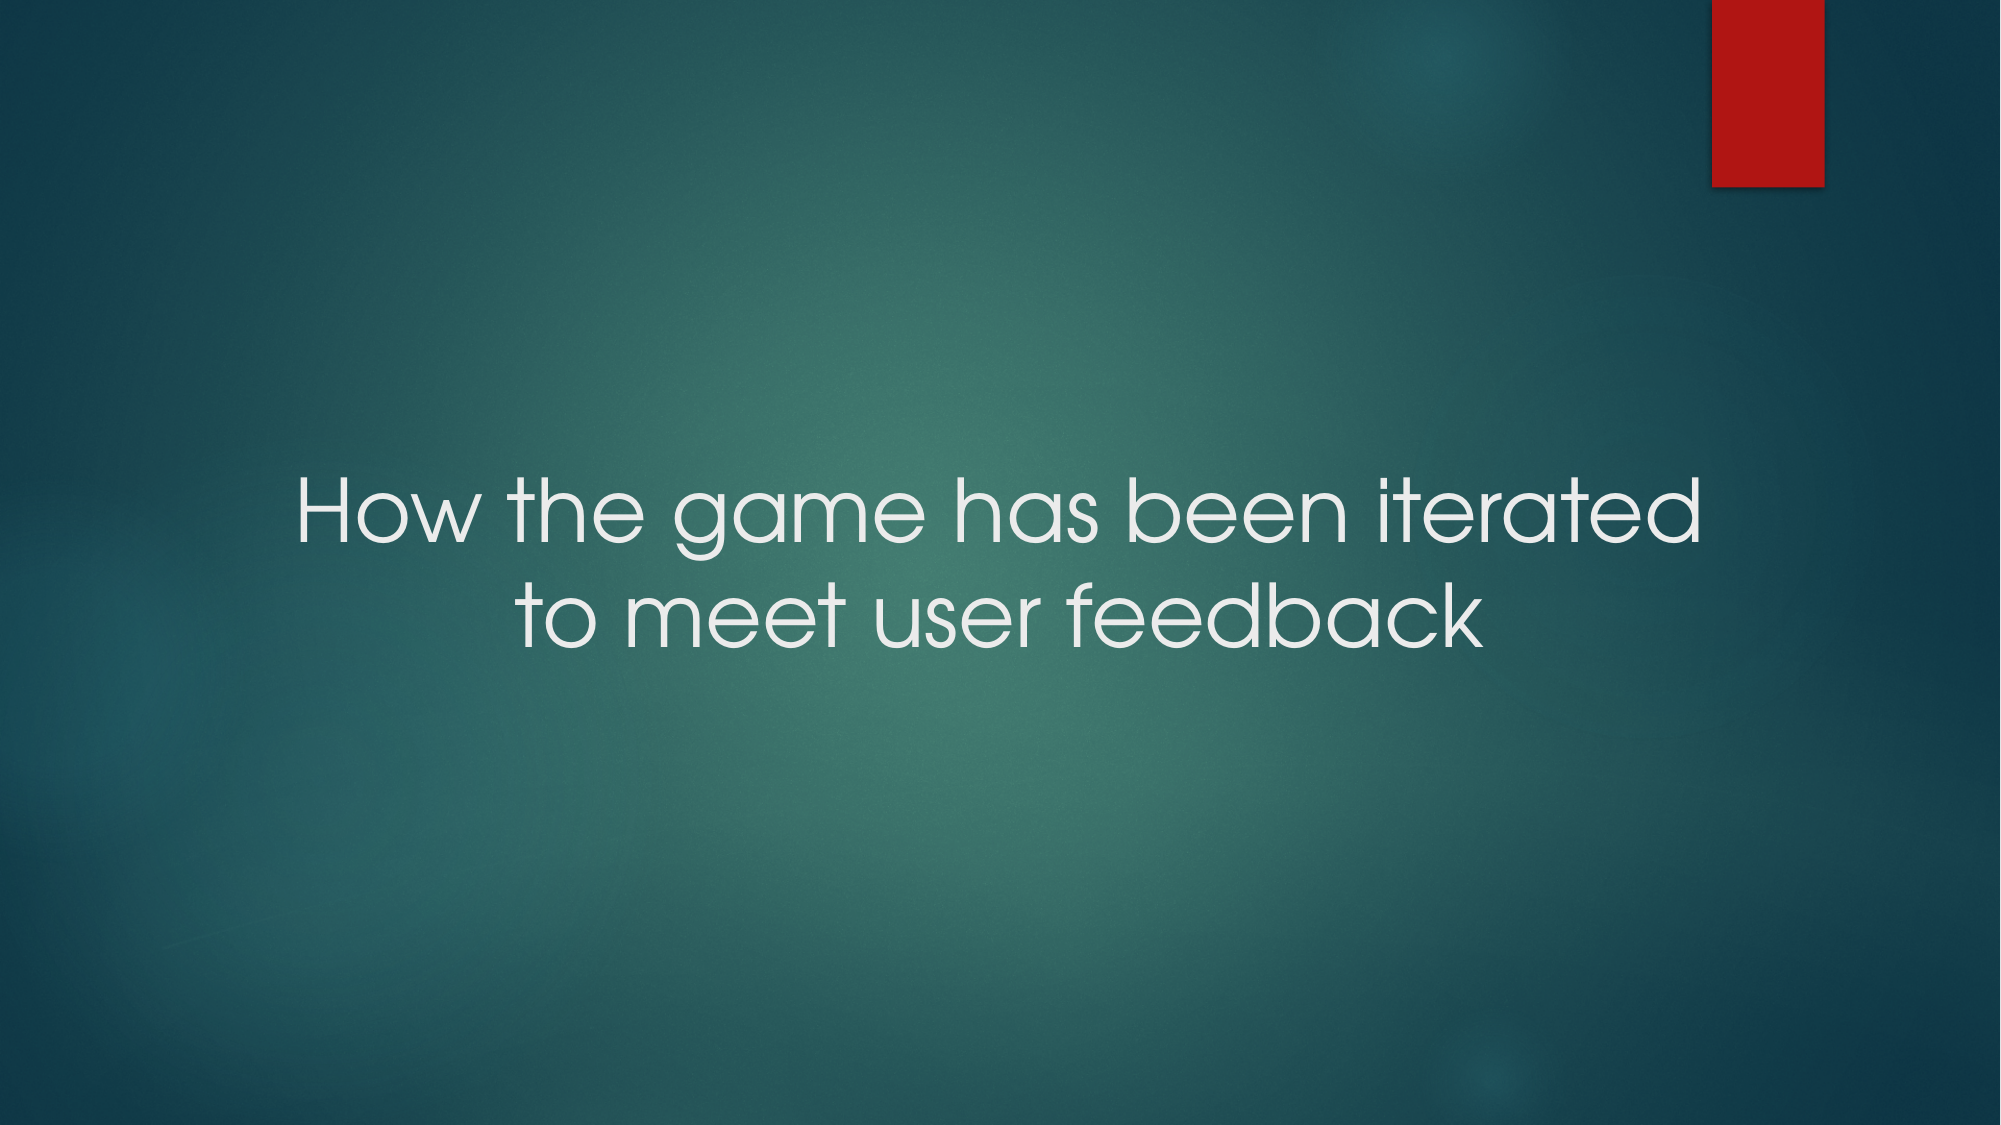

# How the game has been iterated to meet user feedback